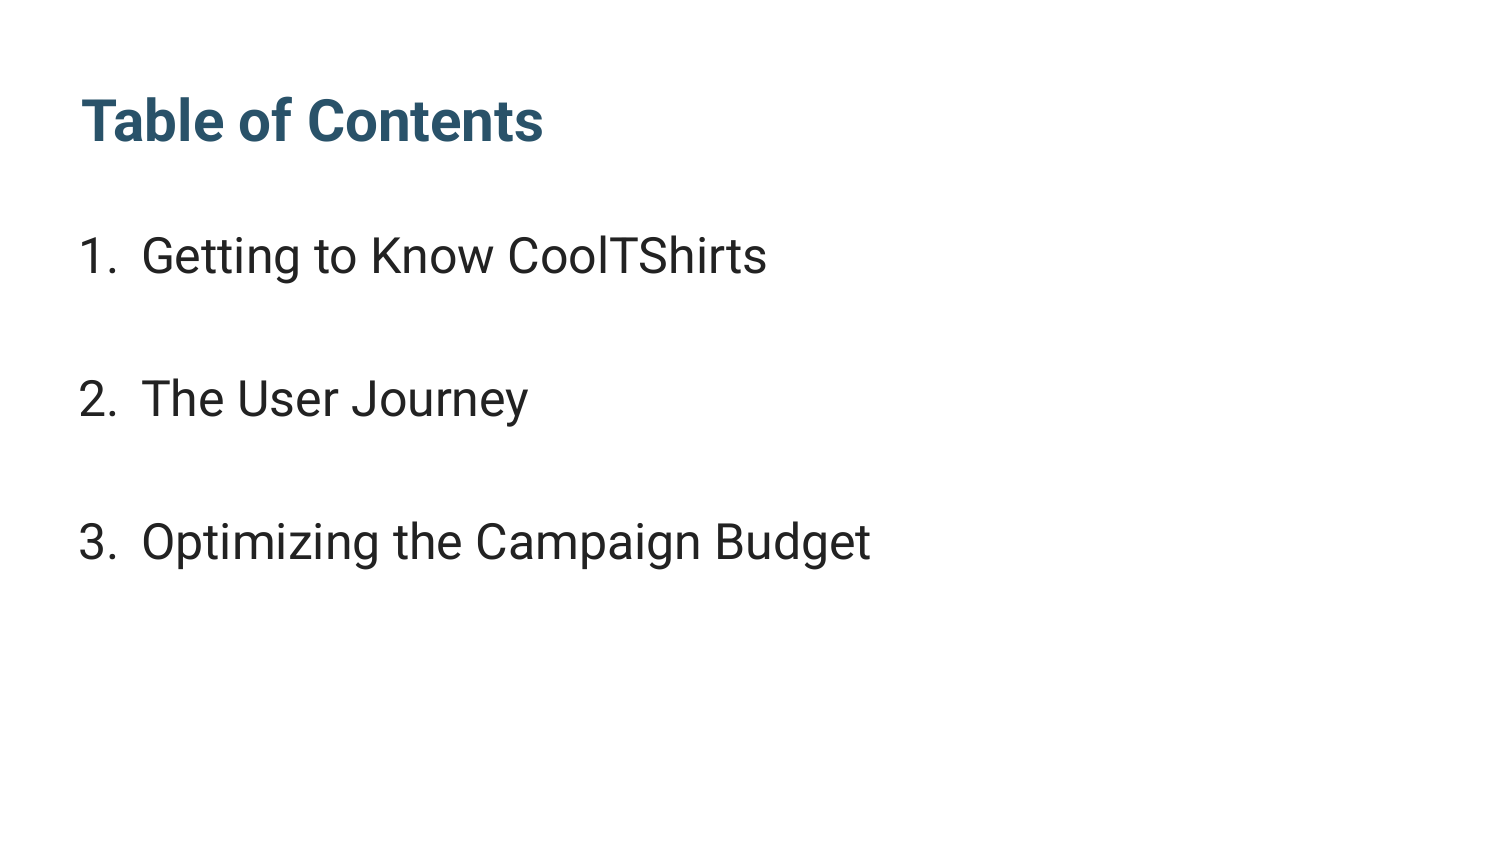

# Table of Contents
Getting to Know CoolTShirts
The User Journey
Optimizing the Campaign Budget